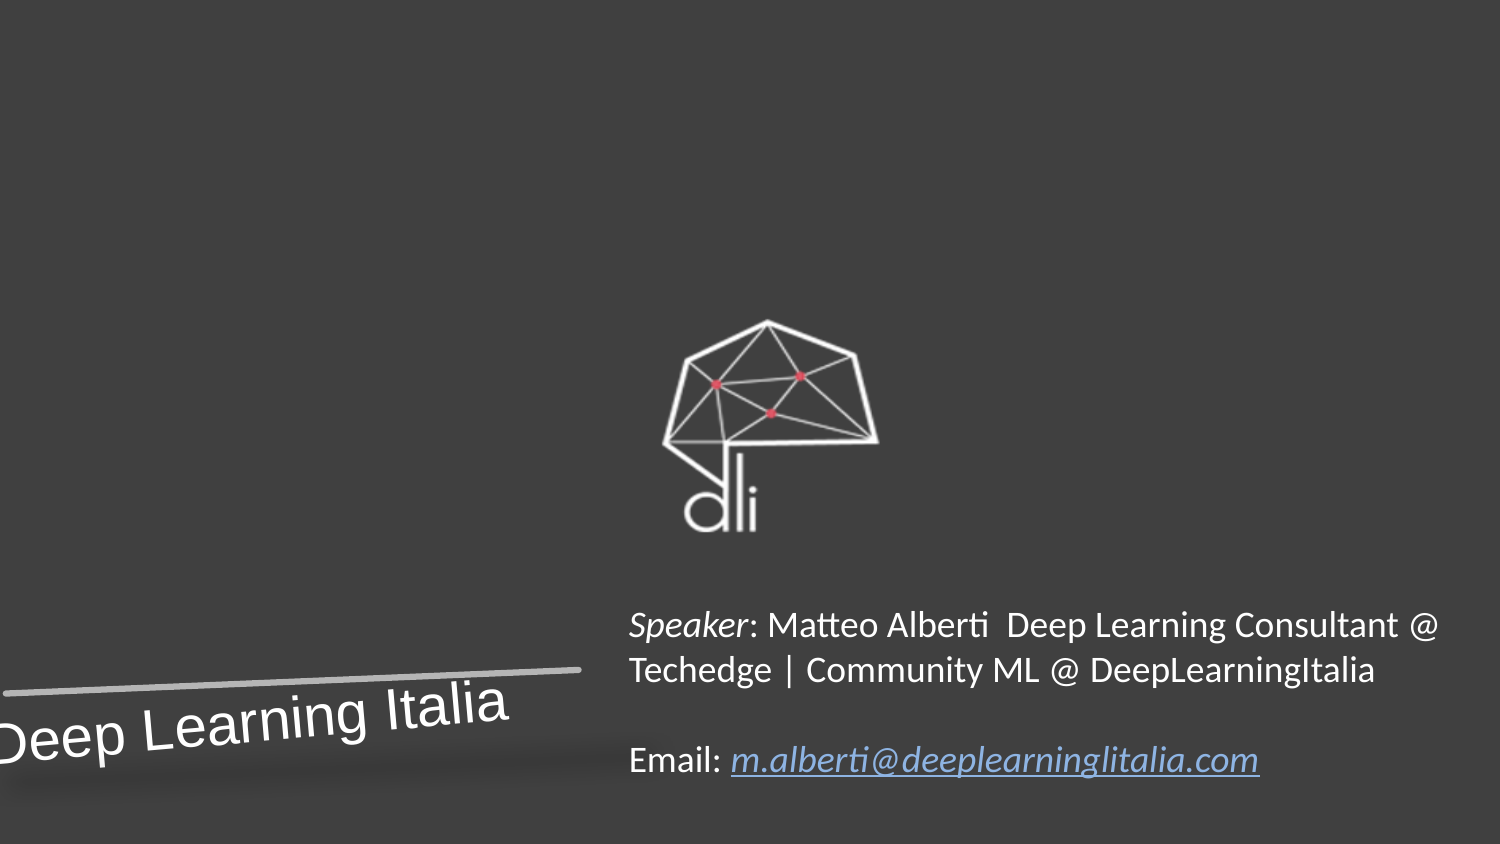

Deep Learning Italia
Speaker: Matteo Alberti  Deep Learning Consultant @ Techedge | Community ML @ DeepLearningItalia

Email: m.alberti@deeplearninglitalia.com